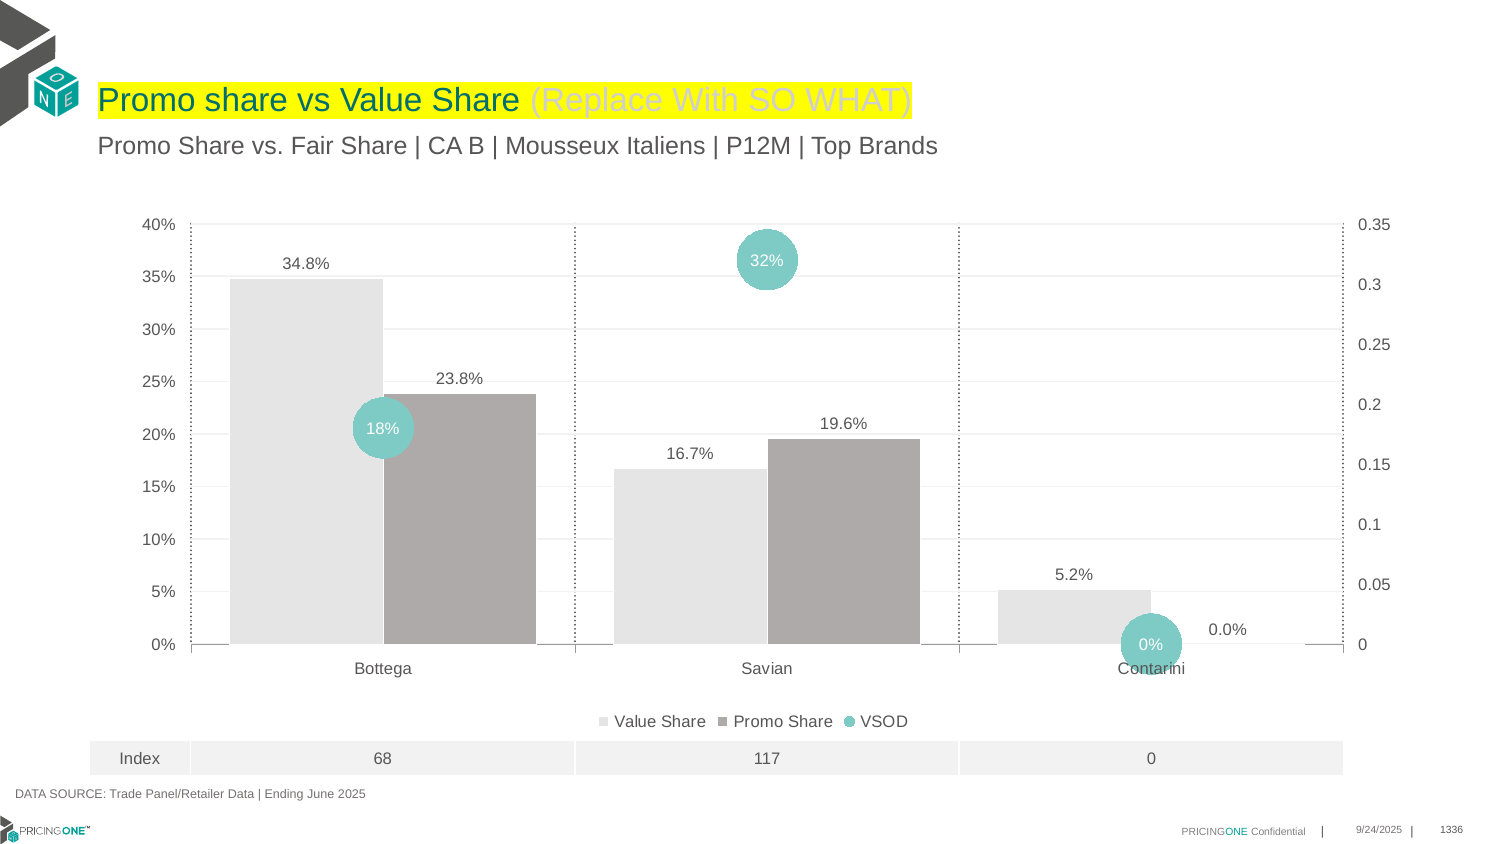

# Promo share vs Value Share (Replace With SO WHAT)
Promo Share vs. Fair Share | CA B | Mousseux Italiens | P12M | Top Brands

### Chart

| Category | Value Share | Promo Share | VSOD |
|---|---|---|---|
| Bottega | 0.347638849523455 | 0.23804592051678136 | 0.18 |
| Savian | 0.16725820575407485 | 0.1957590226091841 | 0.32 |
| Contarini | 0.05163945868885608 | 0.0 | 0.0 |
| Index | 68 | 117 | 0 |
| --- | --- | --- | --- |
DATA SOURCE: Trade Panel/Retailer Data | Ending June 2025

9/24/2025
1336